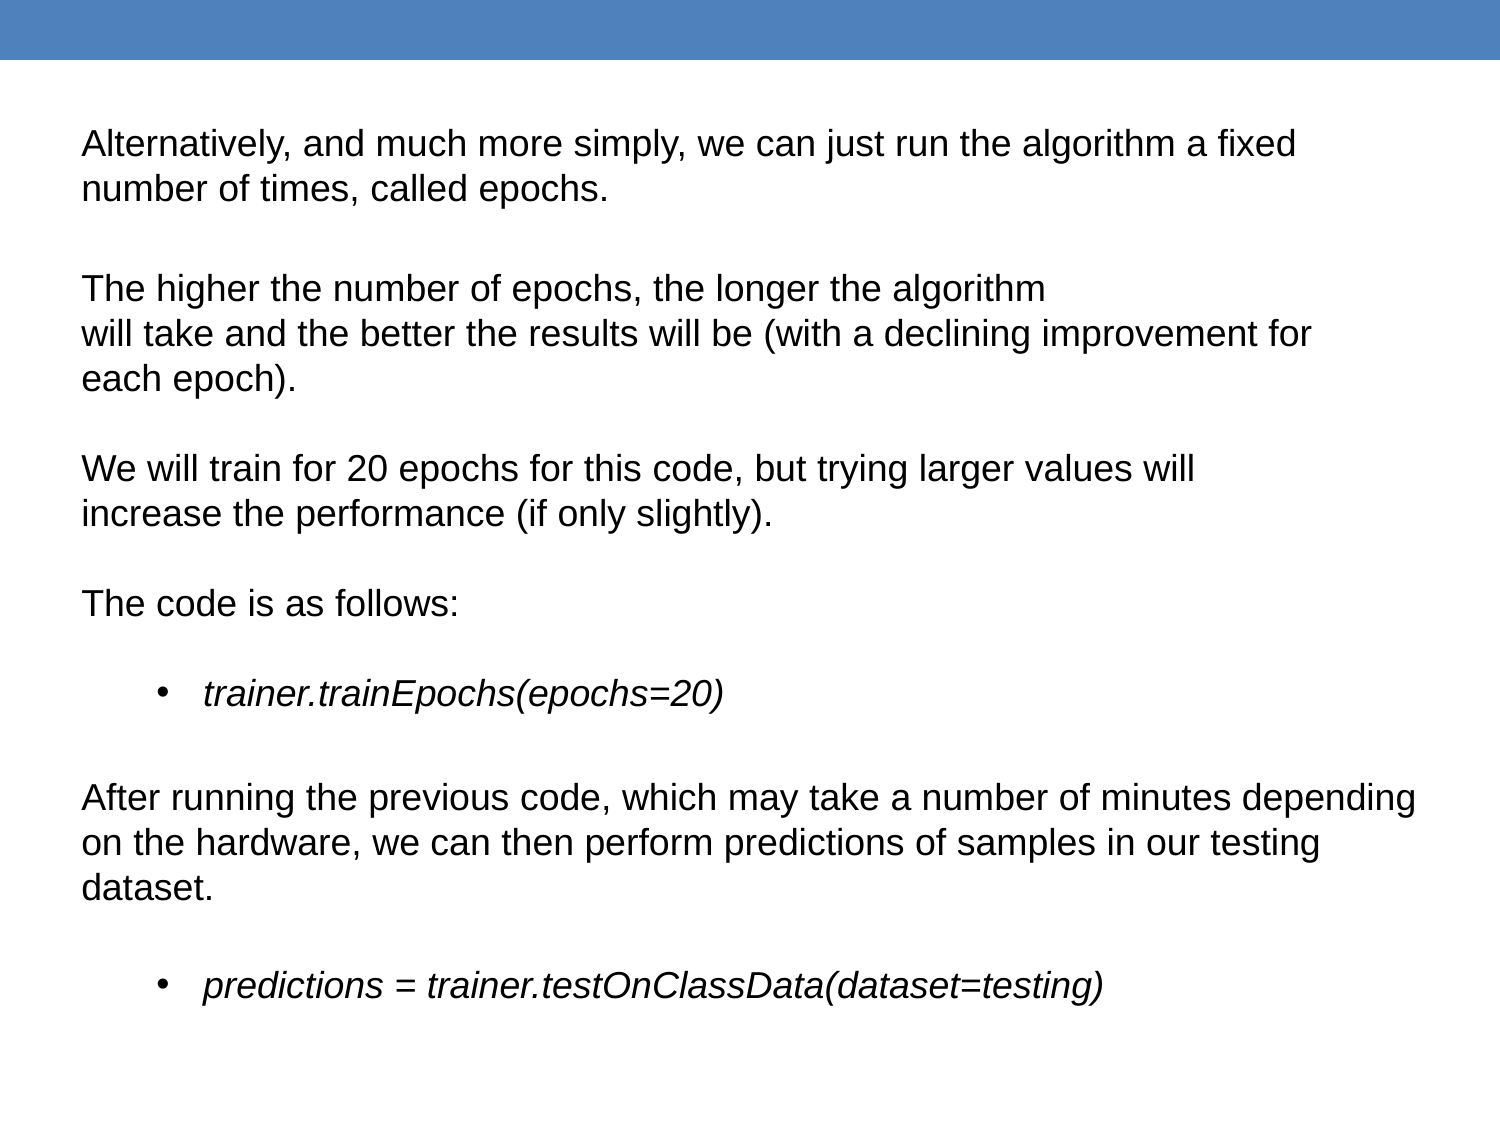

Alternatively, and much more simply, we can just run the algorithm a fixed number of times, called epochs.
The higher the number of epochs, the longer the algorithm
will take and the better the results will be (with a declining improvement for each epoch).

We will train for 20 epochs for this code, but trying larger values will increase the performance (if only slightly).

The code is as follows:

trainer.trainEpochs(epochs=20)
After running the previous code, which may take a number of minutes depending
on the hardware, we can then perform predictions of samples in our testing dataset.
predictions = trainer.testOnClassData(dataset=testing)